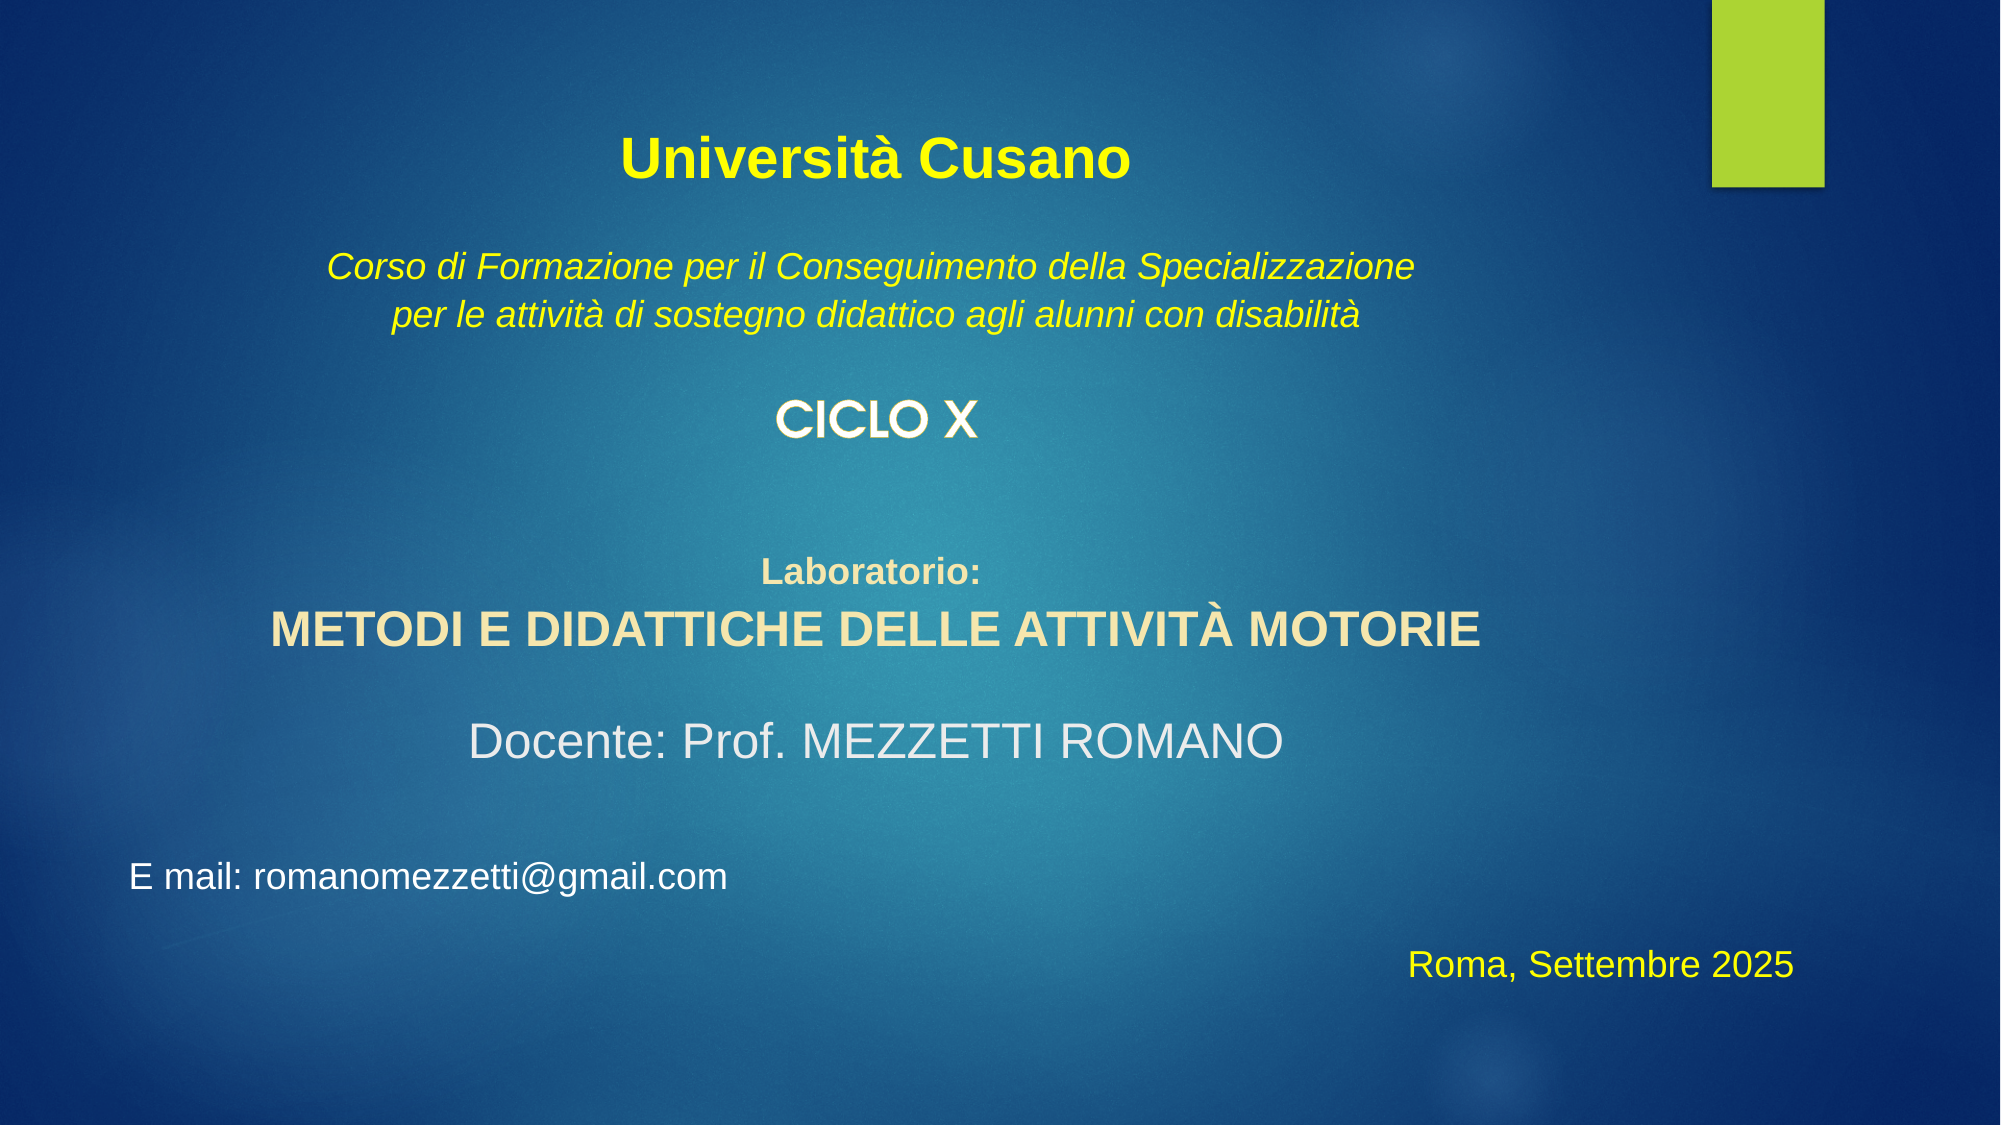

# Università Cusano Corso di Formazione per il Conseguimento della Specializzazione per le attività di sostegno didattico agli alunni con disabilità CICLO X Laboratorio: METODI E DIDATTICHE DELLE ATTIVITÀ MOTORIE Docente: Prof. MEZZETTI ROMANO
E mail: romanomezzetti@gmail.com
Roma, Settembre 2025